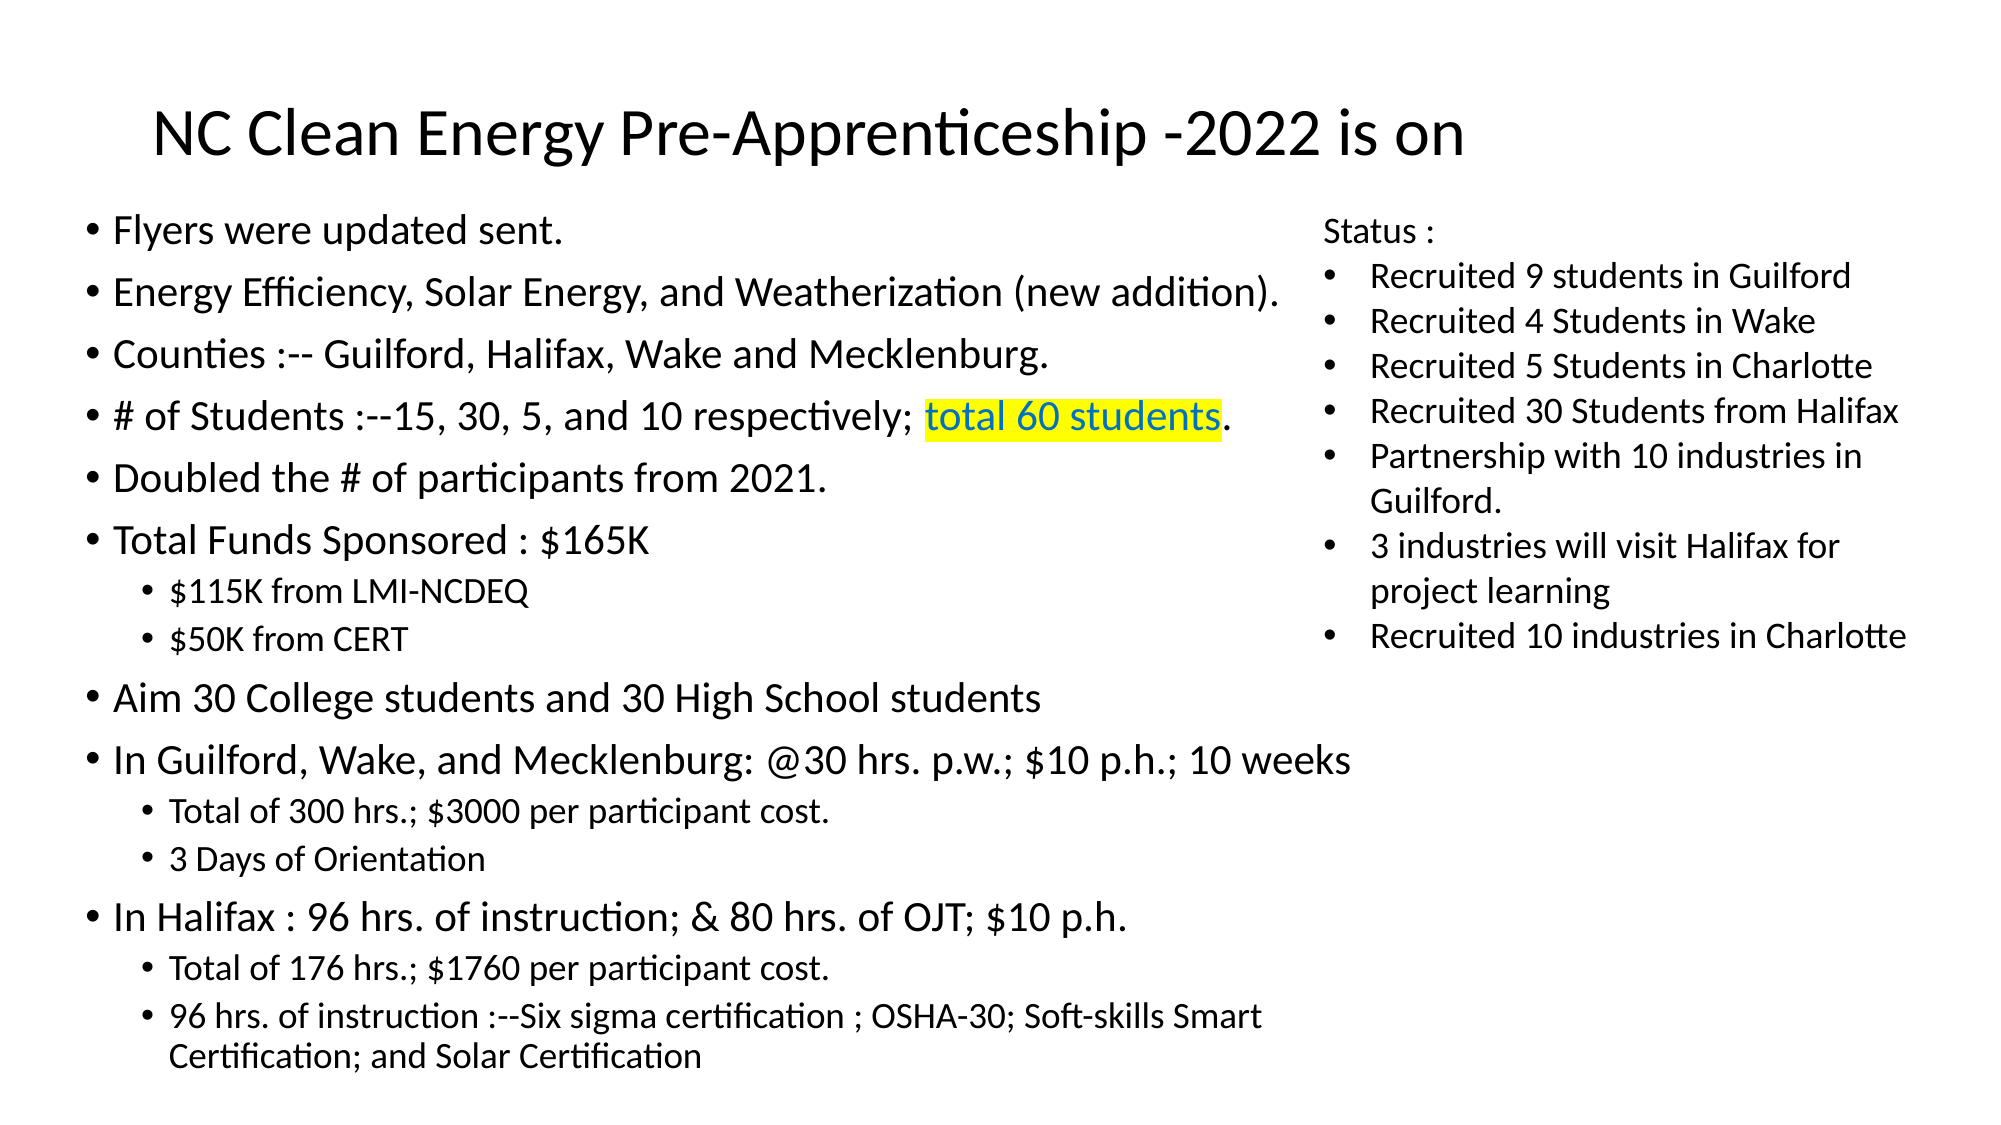

# NC Clean Energy Pre-Apprenticeship -2022 is on
Status :
Recruited 9 students in Guilford
Recruited 4 Students in Wake
Recruited 5 Students in Charlotte
Recruited 30 Students from Halifax
Partnership with 10 industries in Guilford.
3 industries will visit Halifax for project learning
Recruited 10 industries in Charlotte

Flyers were updated sent.
Energy Efficiency, Solar Energy, and Weatherization (new addition).
Counties :-- Guilford, Halifax, Wake and Mecklenburg.
# of Students :--15, 30, 5, and 10 respectively; total 60 students.
Doubled the # of participants from 2021.
Total Funds Sponsored : $165K
$115K from LMI-NCDEQ
$50K from CERT
Aim 30 College students and 30 High School students
In Guilford, Wake, and Mecklenburg: @30 hrs. p.w.; $10 p.h.; 10 weeks
Total of 300 hrs.; $3000 per participant cost.
3 Days of Orientation
In Halifax : 96 hrs. of instruction; & 80 hrs. of OJT; $10 p.h.
Total of 176 hrs.; $1760 per participant cost.
96 hrs. of instruction :--Six sigma certification ; OSHA-30; Soft-skills Smart Certification; and Solar Certification